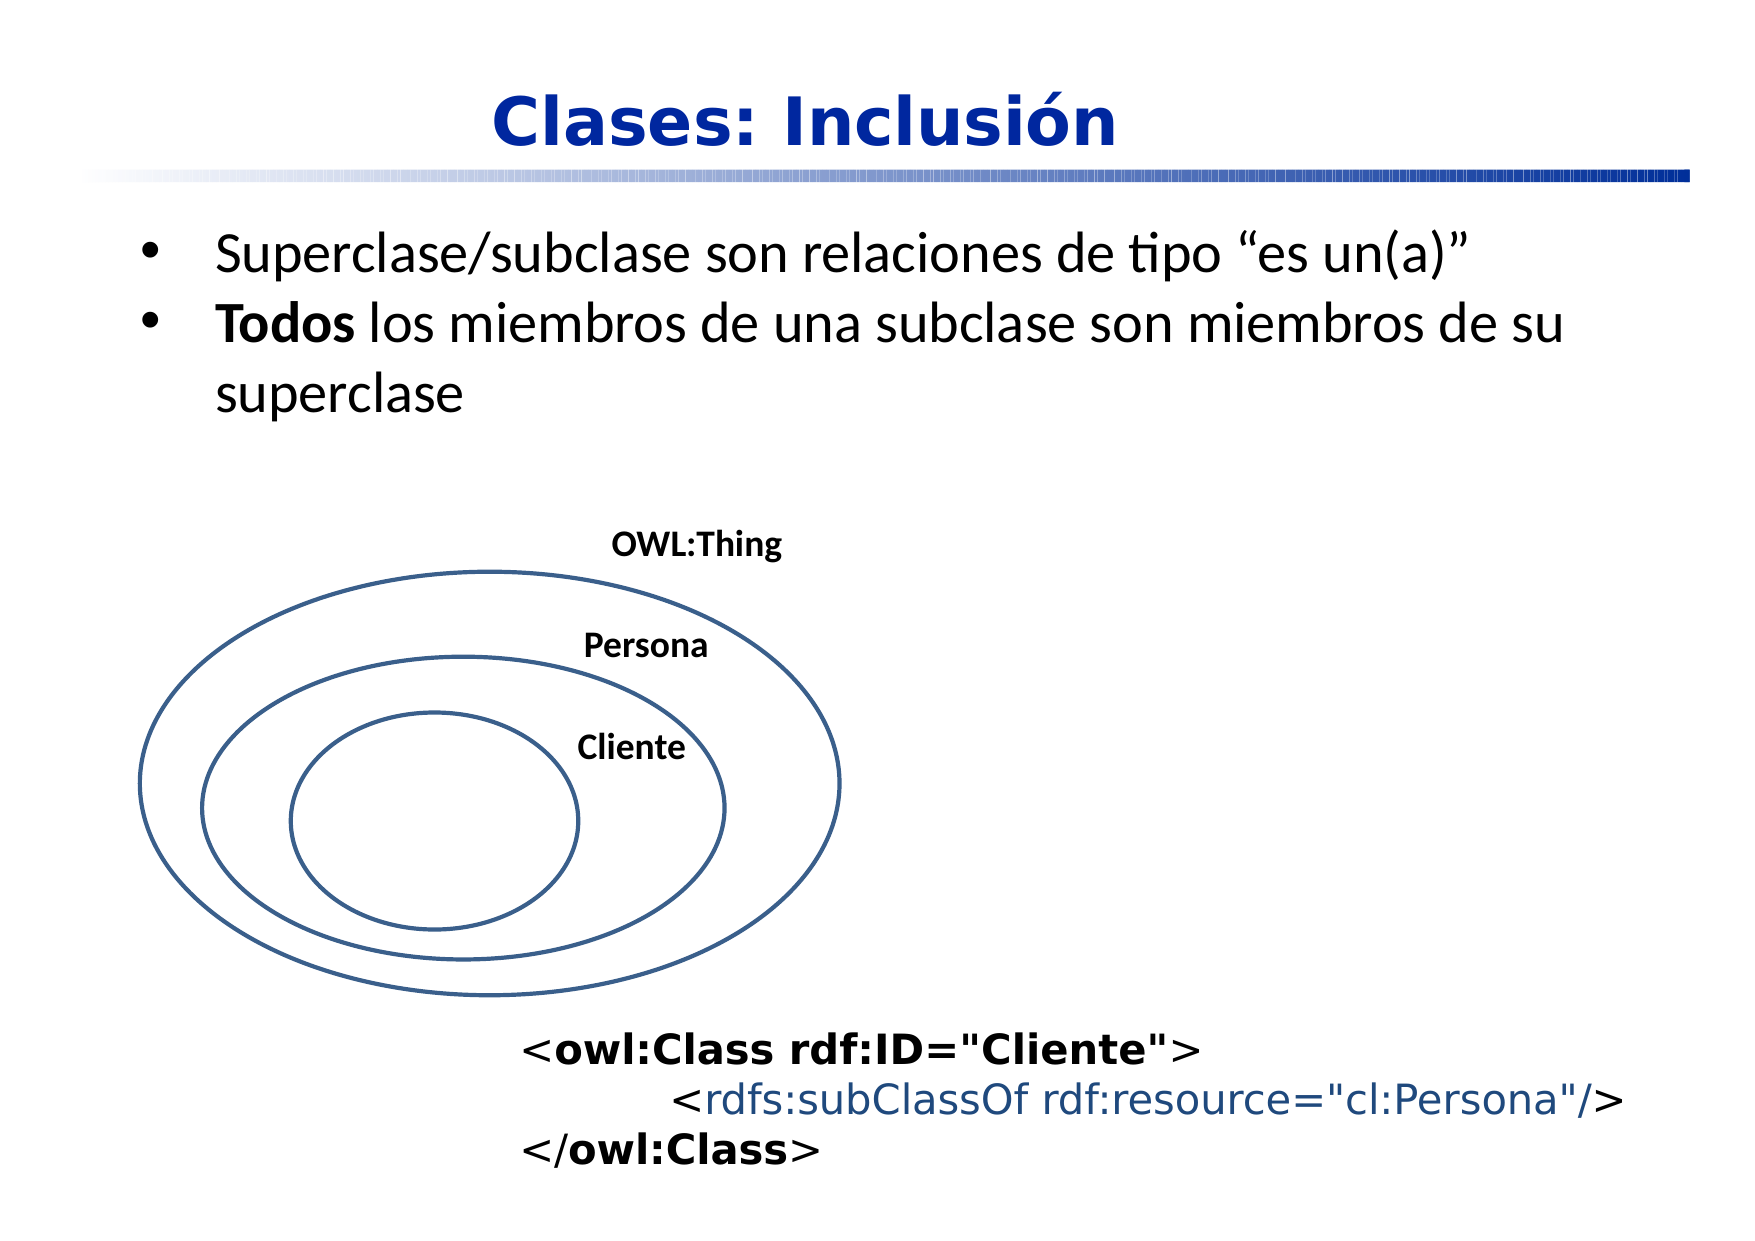

# Clases: Inclusión
Superclase/subclase son relaciones de tipo “es un(a)”
Todos los miembros de una subclase son miembros de su superclase
OWL:Thing

Persona

Cliente
<owl:Class rdf:ID="Cliente">
<rdfs:subClassOf rdf:resource="cl:Persona"/>
</owl:Class>